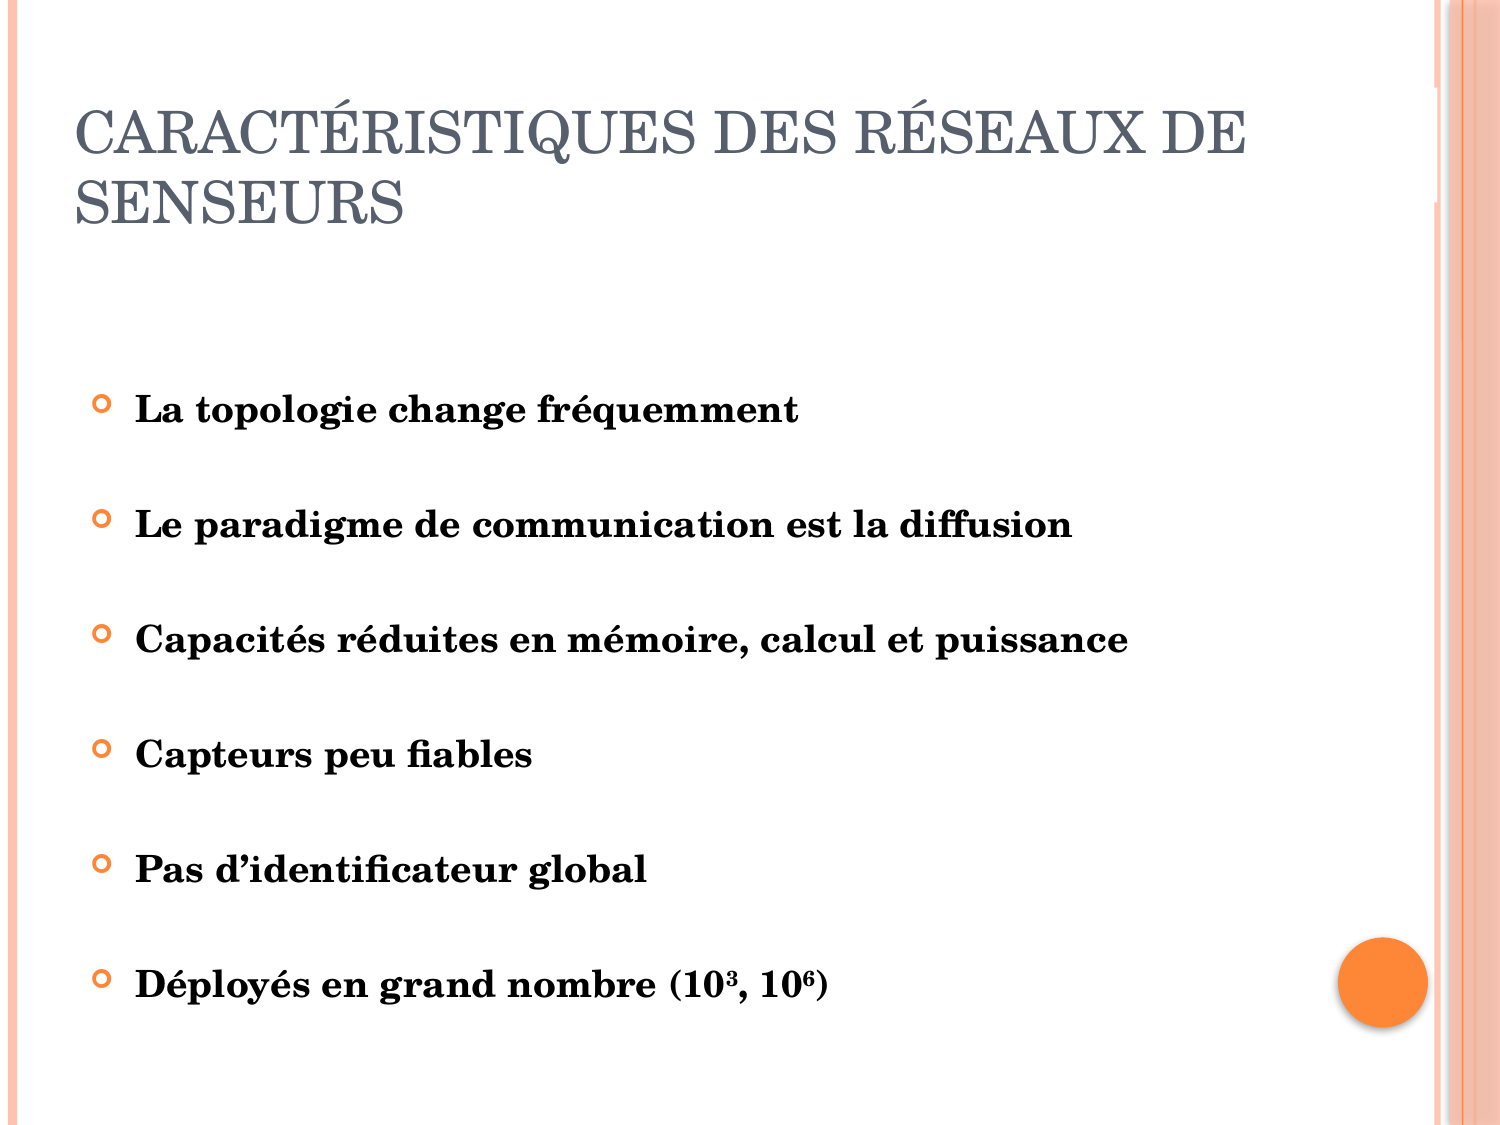

# Caractéristiques des réseaux de senseurs

La topologie change fréquemment

Le paradigme de communication est la diffusion

Capacités réduites en mémoire, calcul et puissance

Capteurs peu fiables

Pas d’identificateur global

Déployés en grand nombre (103, 106)